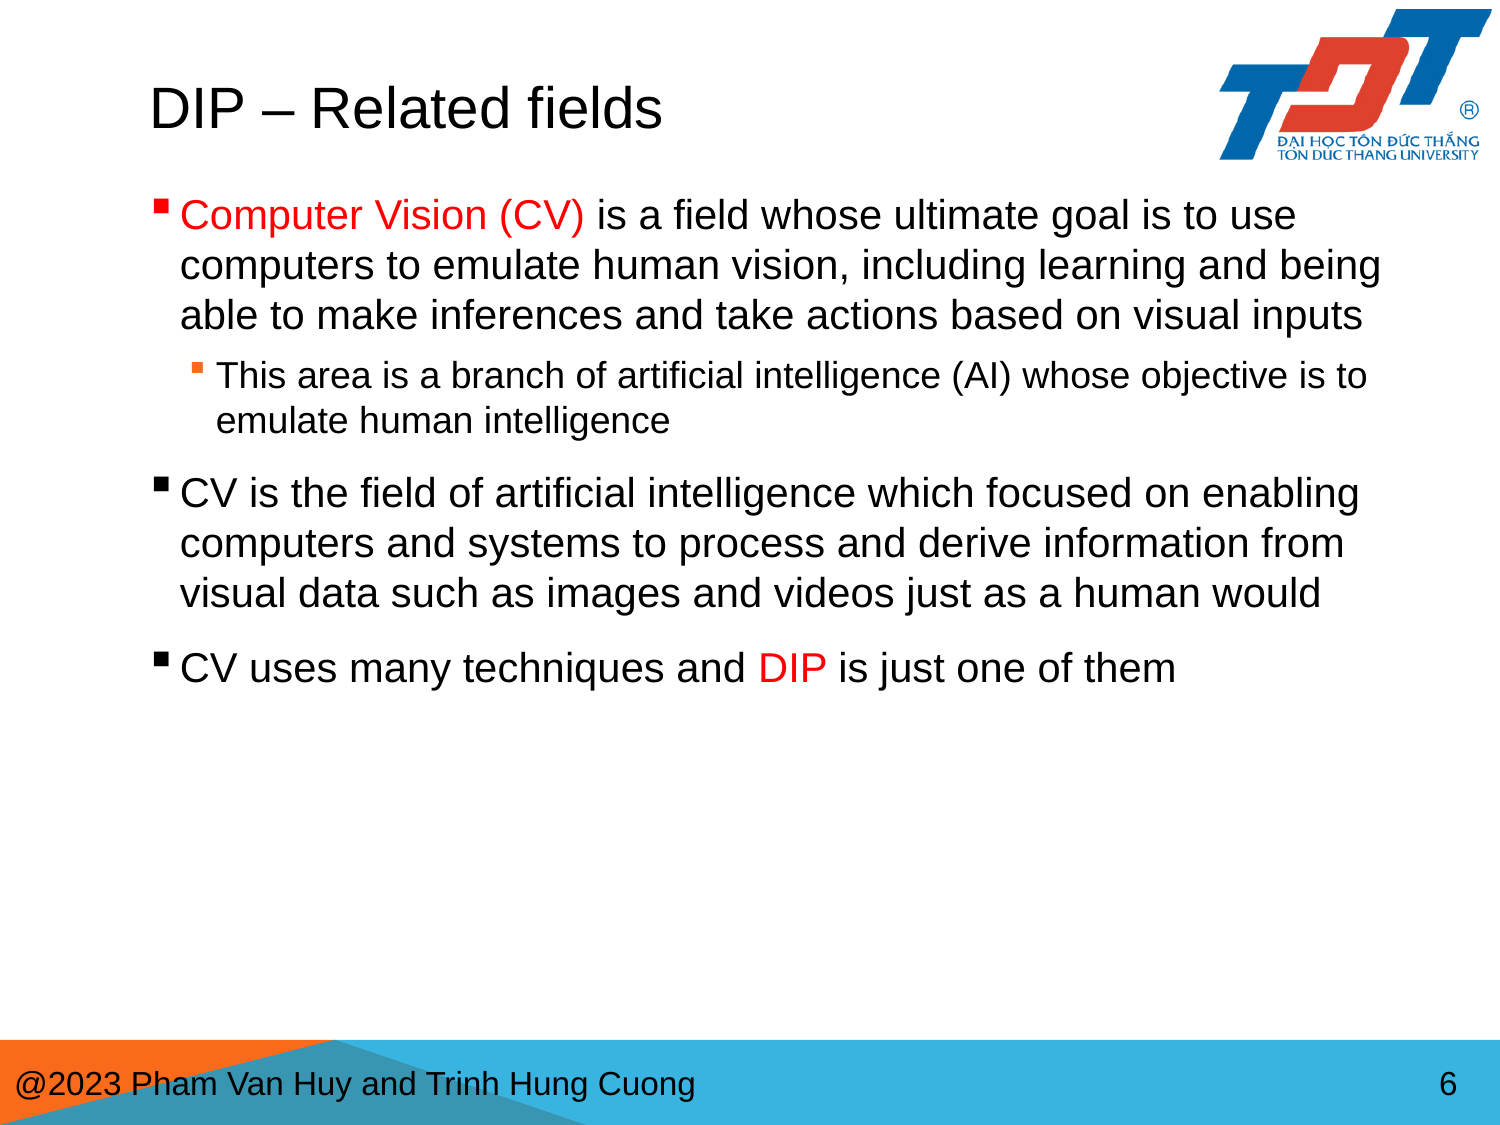

# DIP – Related fields
Computer Vision (CV) is a field whose ultimate goal is to use computers to emulate human vision, including learning and being able to make inferences and take actions based on visual inputs
This area is a branch of artificial intelligence (AI) whose objective is to emulate human intelligence
CV is the field of artificial intelligence which focused on enabling computers and systems to process and derive information from visual data such as images and videos just as a human would
CV uses many techniques and DIP is just one of them